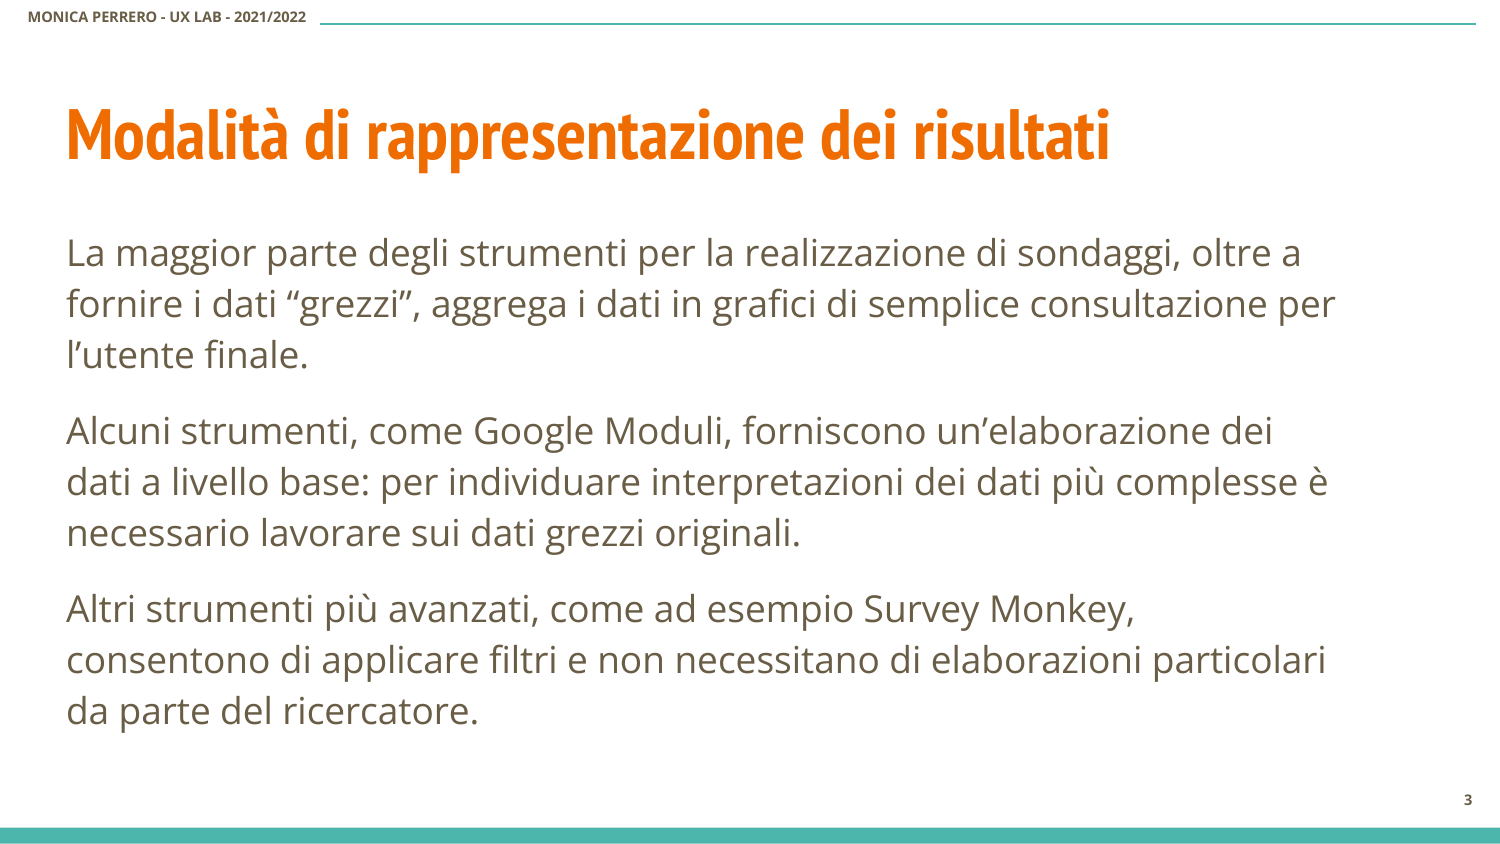

# Modalità di rappresentazione dei risultati

La maggior parte degli strumenti per la realizzazione di sondaggi, oltre a fornire i dati “grezzi”, aggrega i dati in grafici di semplice consultazione per l’utente finale.
Alcuni strumenti, come Google Moduli, forniscono un’elaborazione dei dati a livello base: per individuare interpretazioni dei dati più complesse è necessario lavorare sui dati grezzi originali.
Altri strumenti più avanzati, come ad esempio Survey Monkey, consentono di applicare filtri e non necessitano di elaborazioni particolari da parte del ricercatore.
3